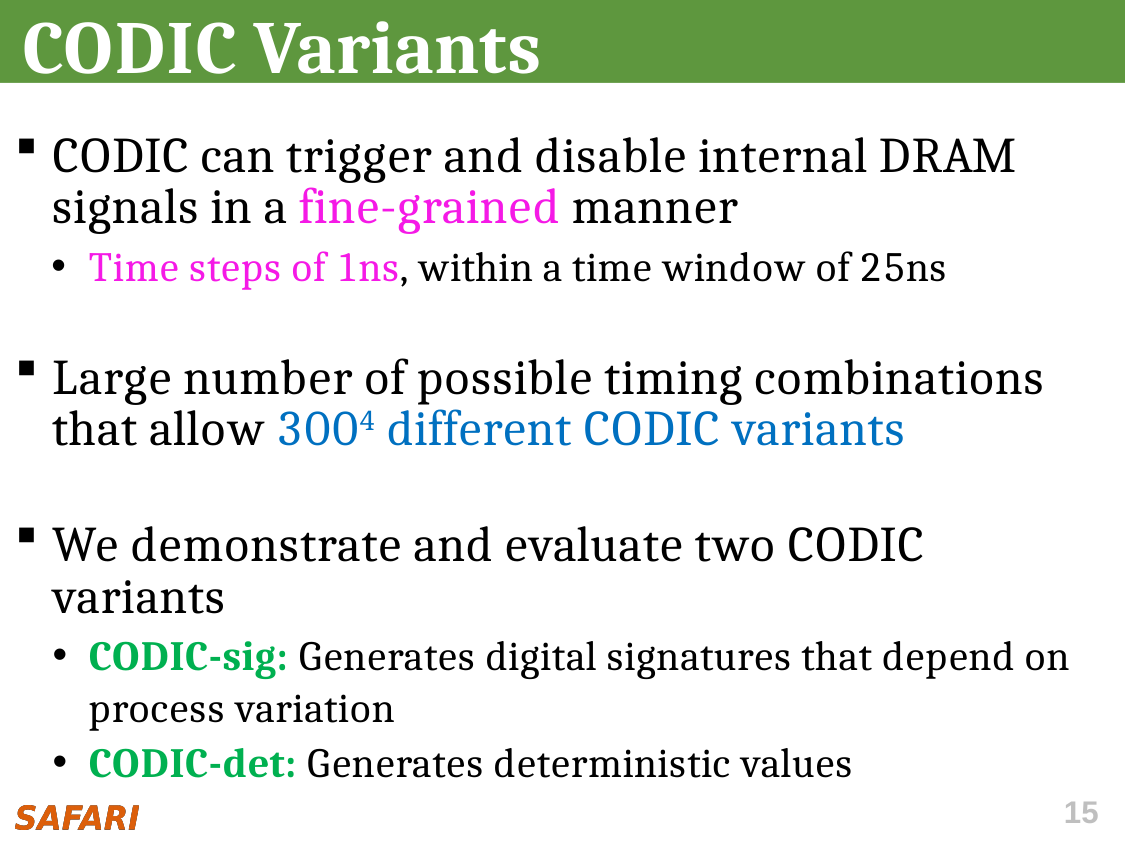

# CODIC Variants
CODIC can trigger and disable internal DRAM signals in a fine-grained manner
Time steps of 1ns, within a time window of 25ns

Large number of possible timing combinations that allow 3004 different CODIC variants

We demonstrate and evaluate two CODIC variants
CODIC-sig: Generates digital signatures that depend on process variation
CODIC-det: Generates deterministic values

15